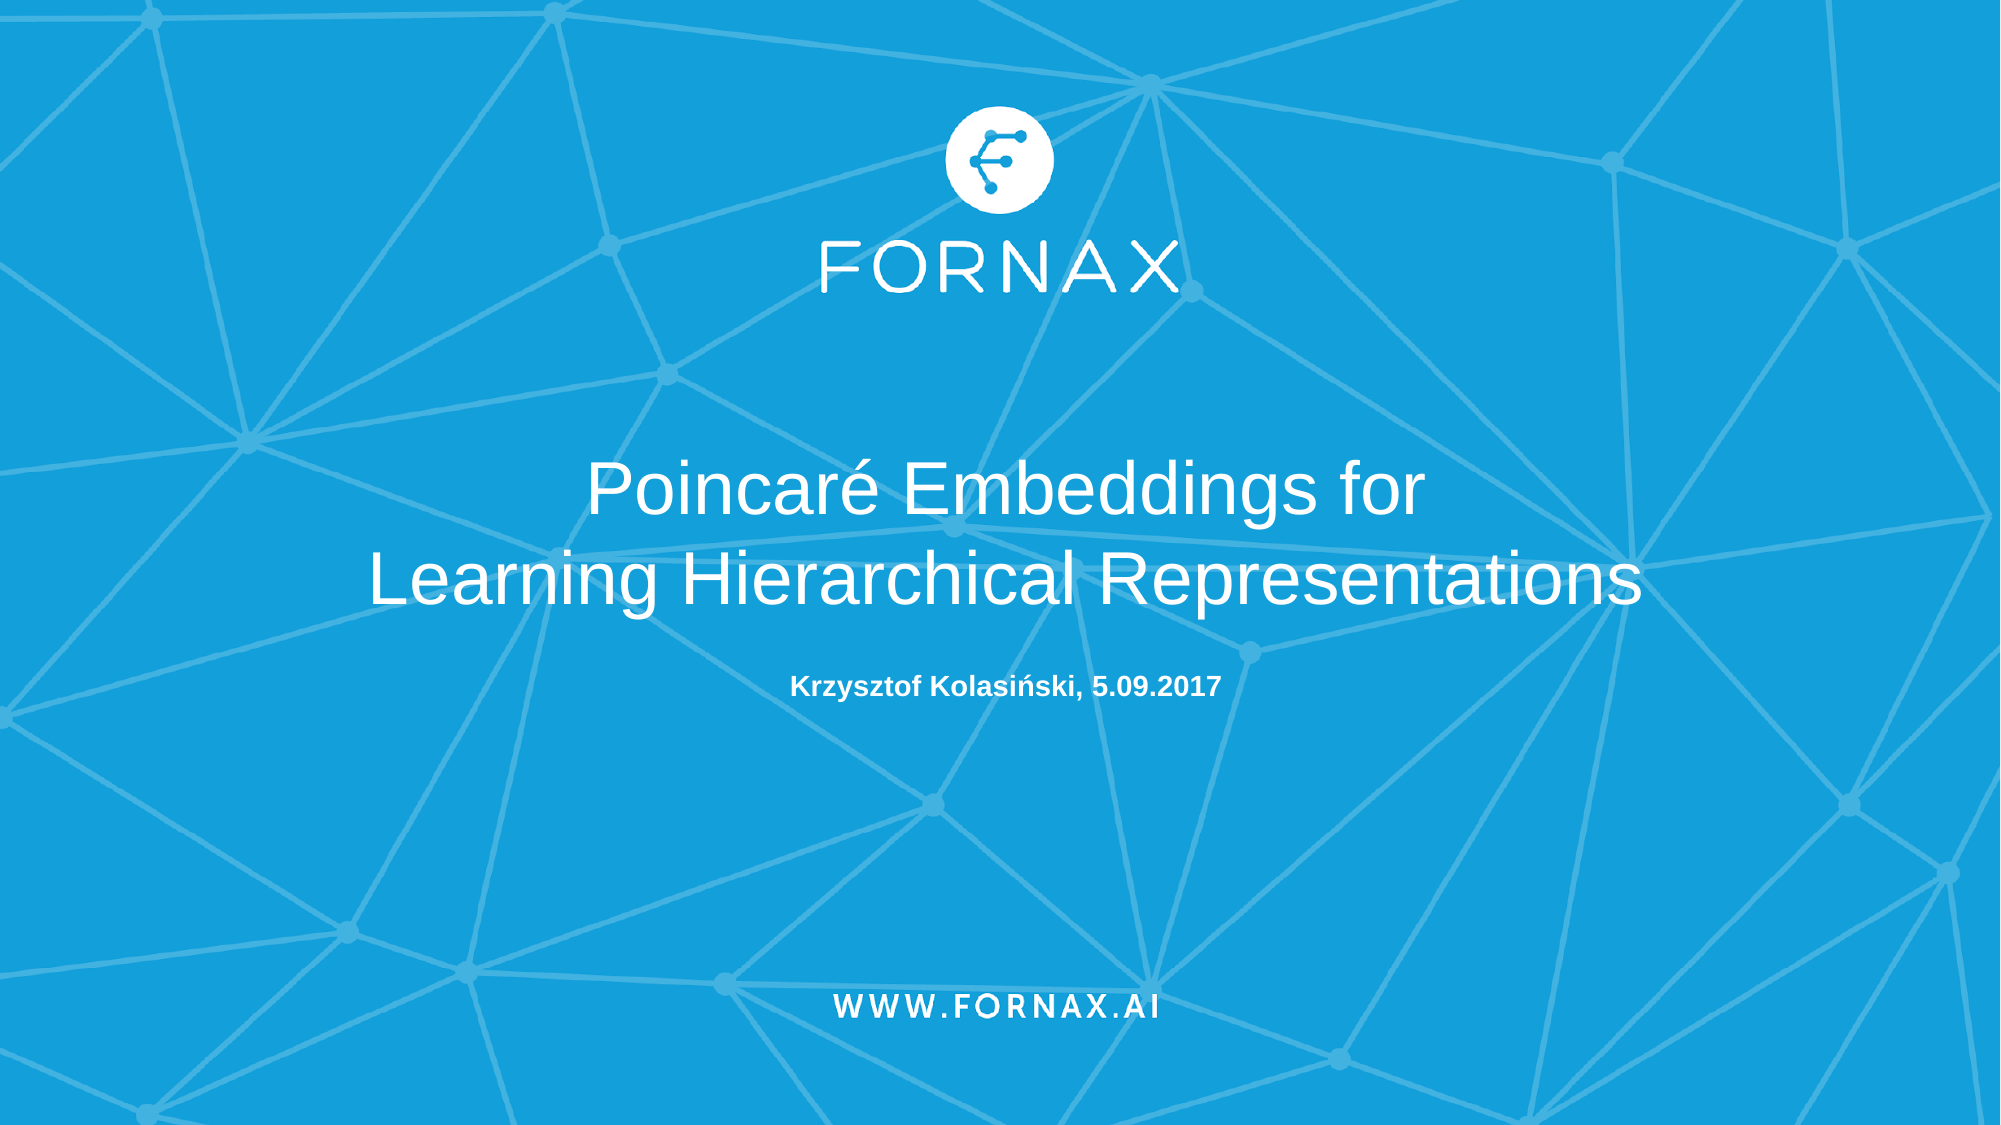

# Poincaré Embeddings for Learning Hierarchical Representations
Krzysztof Kolasiński, 5.09.2017